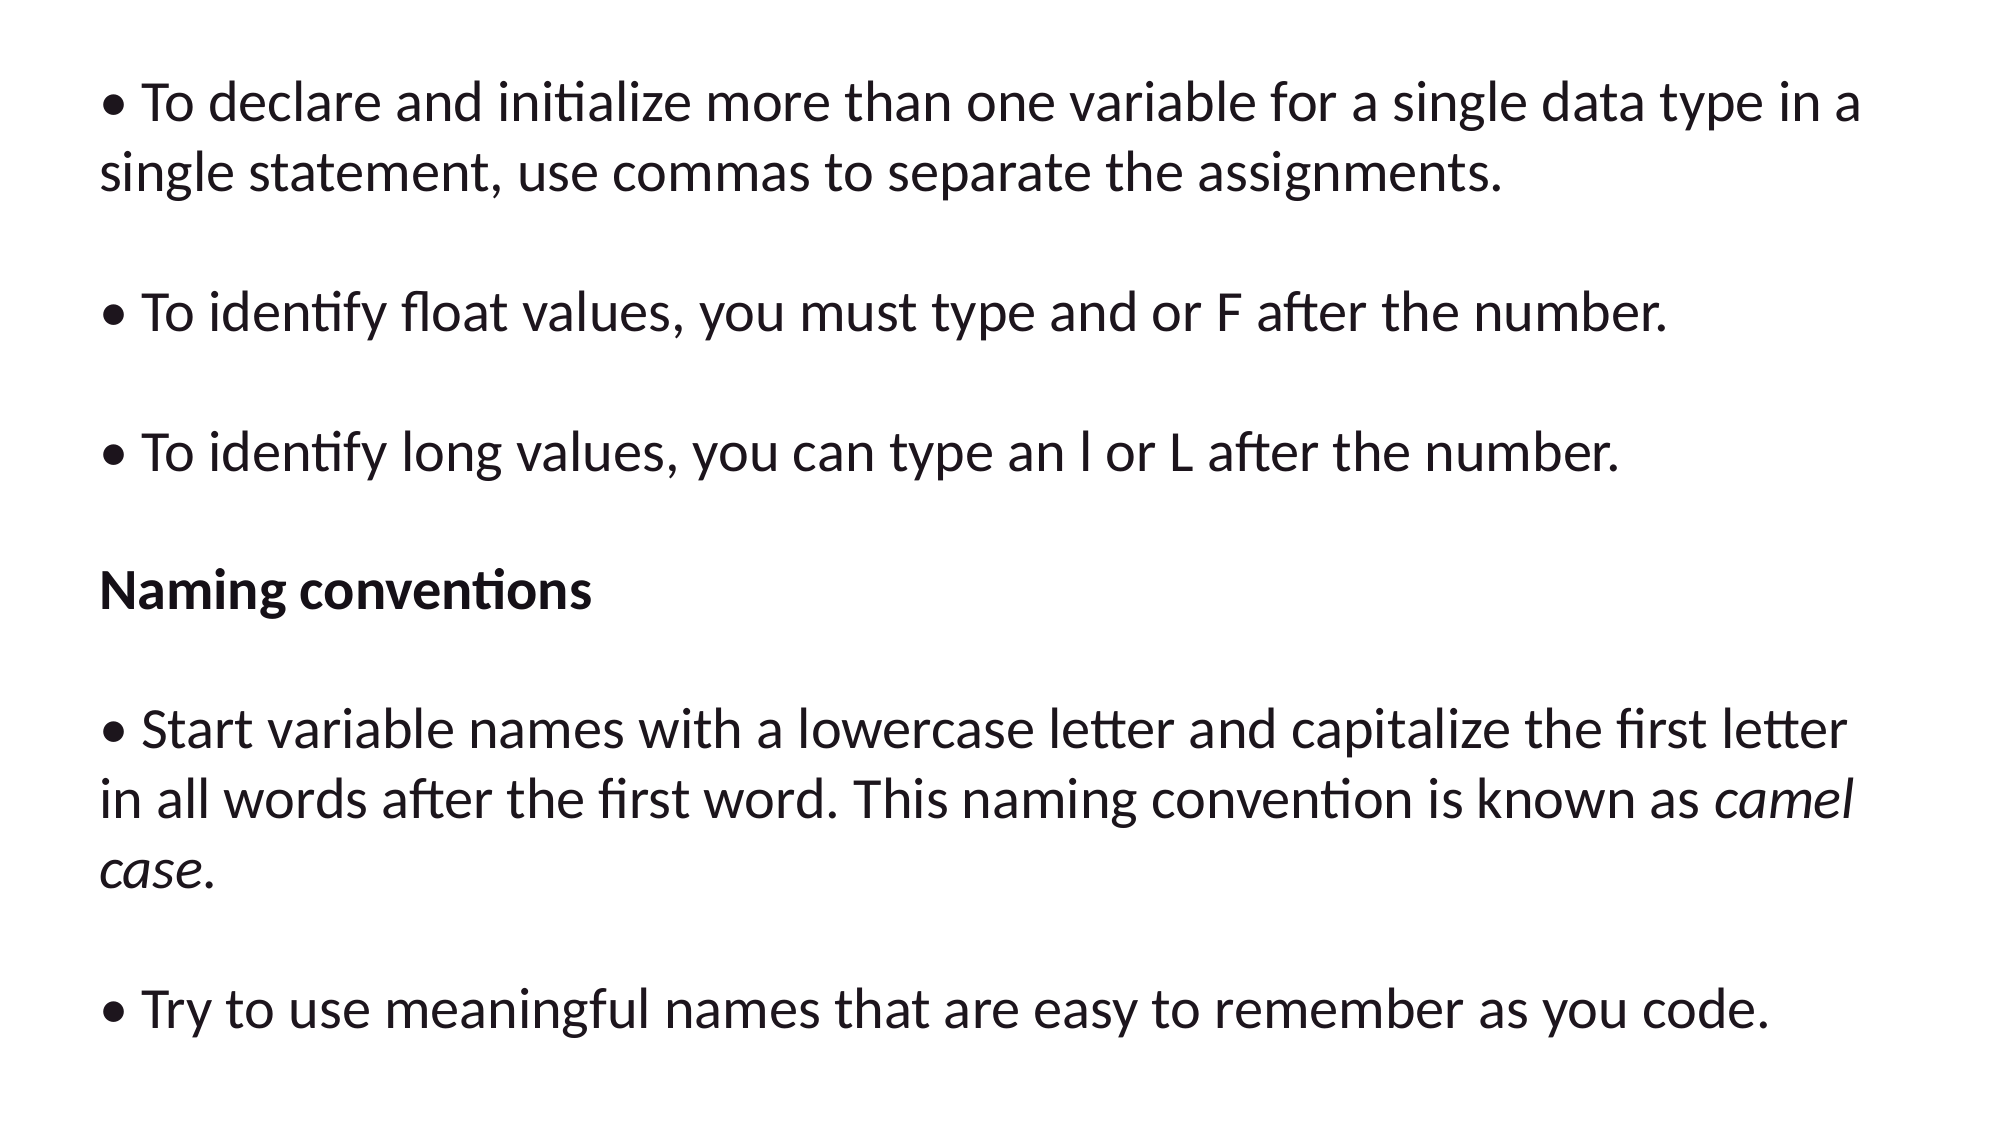

• To declare and initialize more than one variable for a single data type in a single statement, use commas to separate the assignments.

• To identify float values, you must type and or F after the number.

• To identify long values, you can type an l or L after the number.
Naming conventions

• Start variable names with a lowercase letter and capitalize the first letter in all words after the first word. This naming convention is known as camel case.

• Try to use meaningful names that are easy to remember as you code.